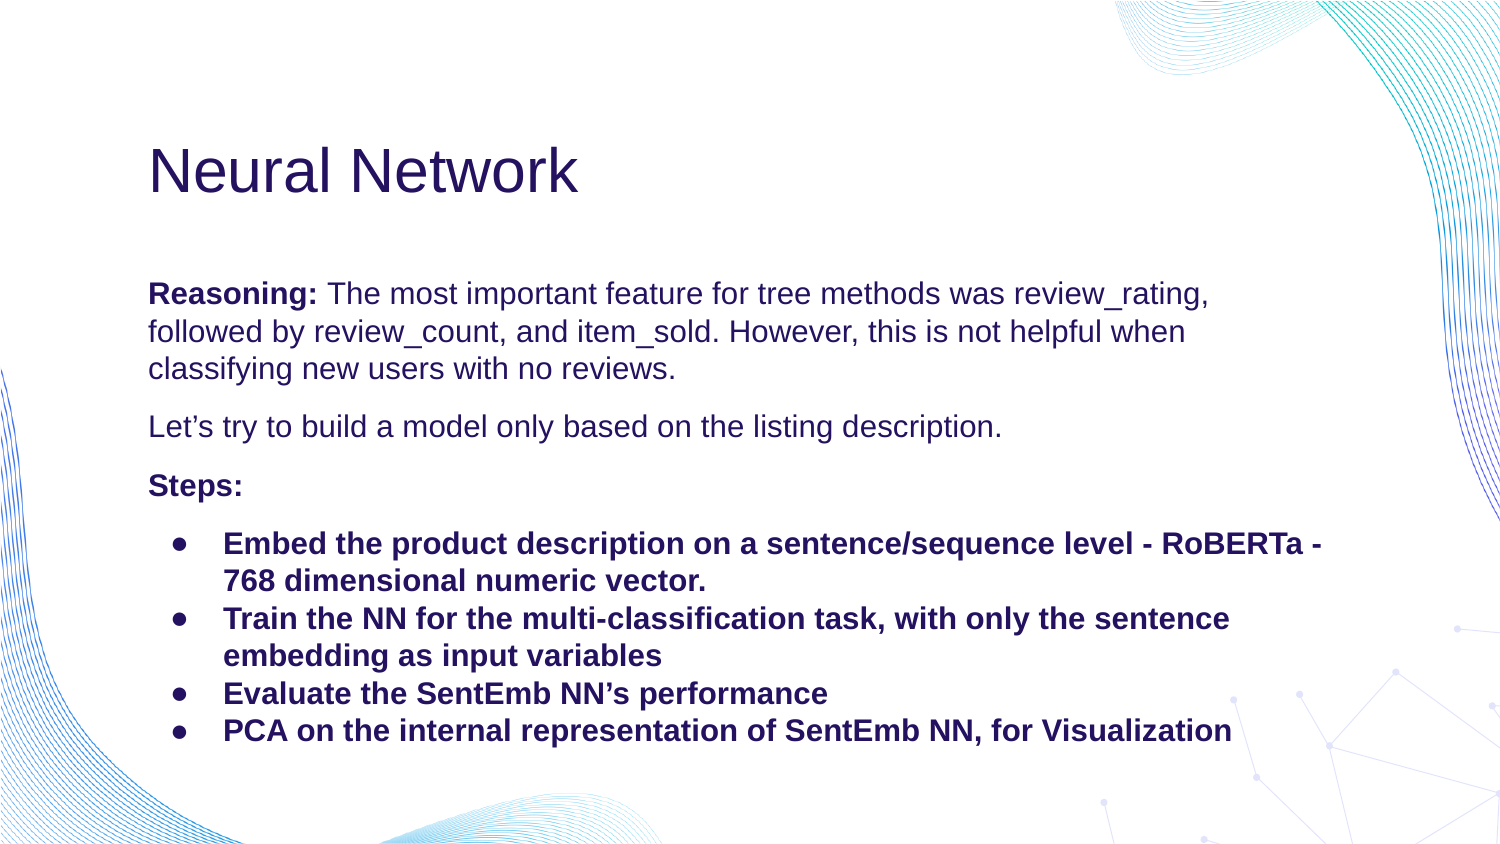

# Neural Network
Reasoning: The most important feature for tree methods was review_rating, followed by review_count, and item_sold. However, this is not helpful when classifying new users with no reviews.
Let’s try to build a model only based on the listing description.
Steps:
Embed the product description on a sentence/sequence level - RoBERTa - 768 dimensional numeric vector.
Train the NN for the multi-classification task, with only the sentence embedding as input variables
Evaluate the SentEmb NN’s performance
PCA on the internal representation of SentEmb NN, for Visualization